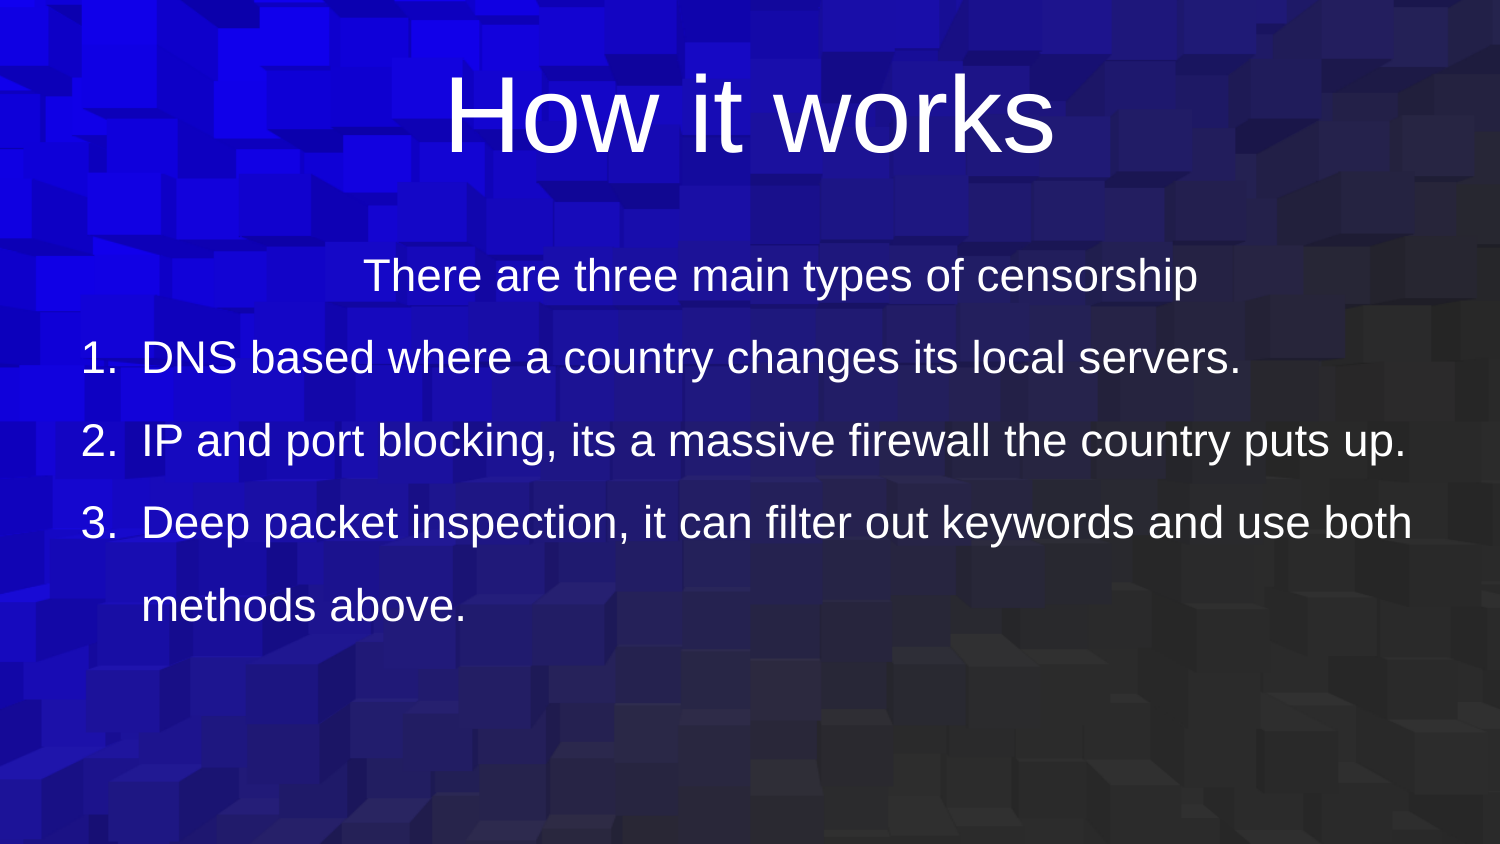

# How it works
There are three main types of censorship
DNS based where a country changes its local servers.
IP and port blocking, its a massive firewall the country puts up.
Deep packet inspection, it can filter out keywords and use both methods above.